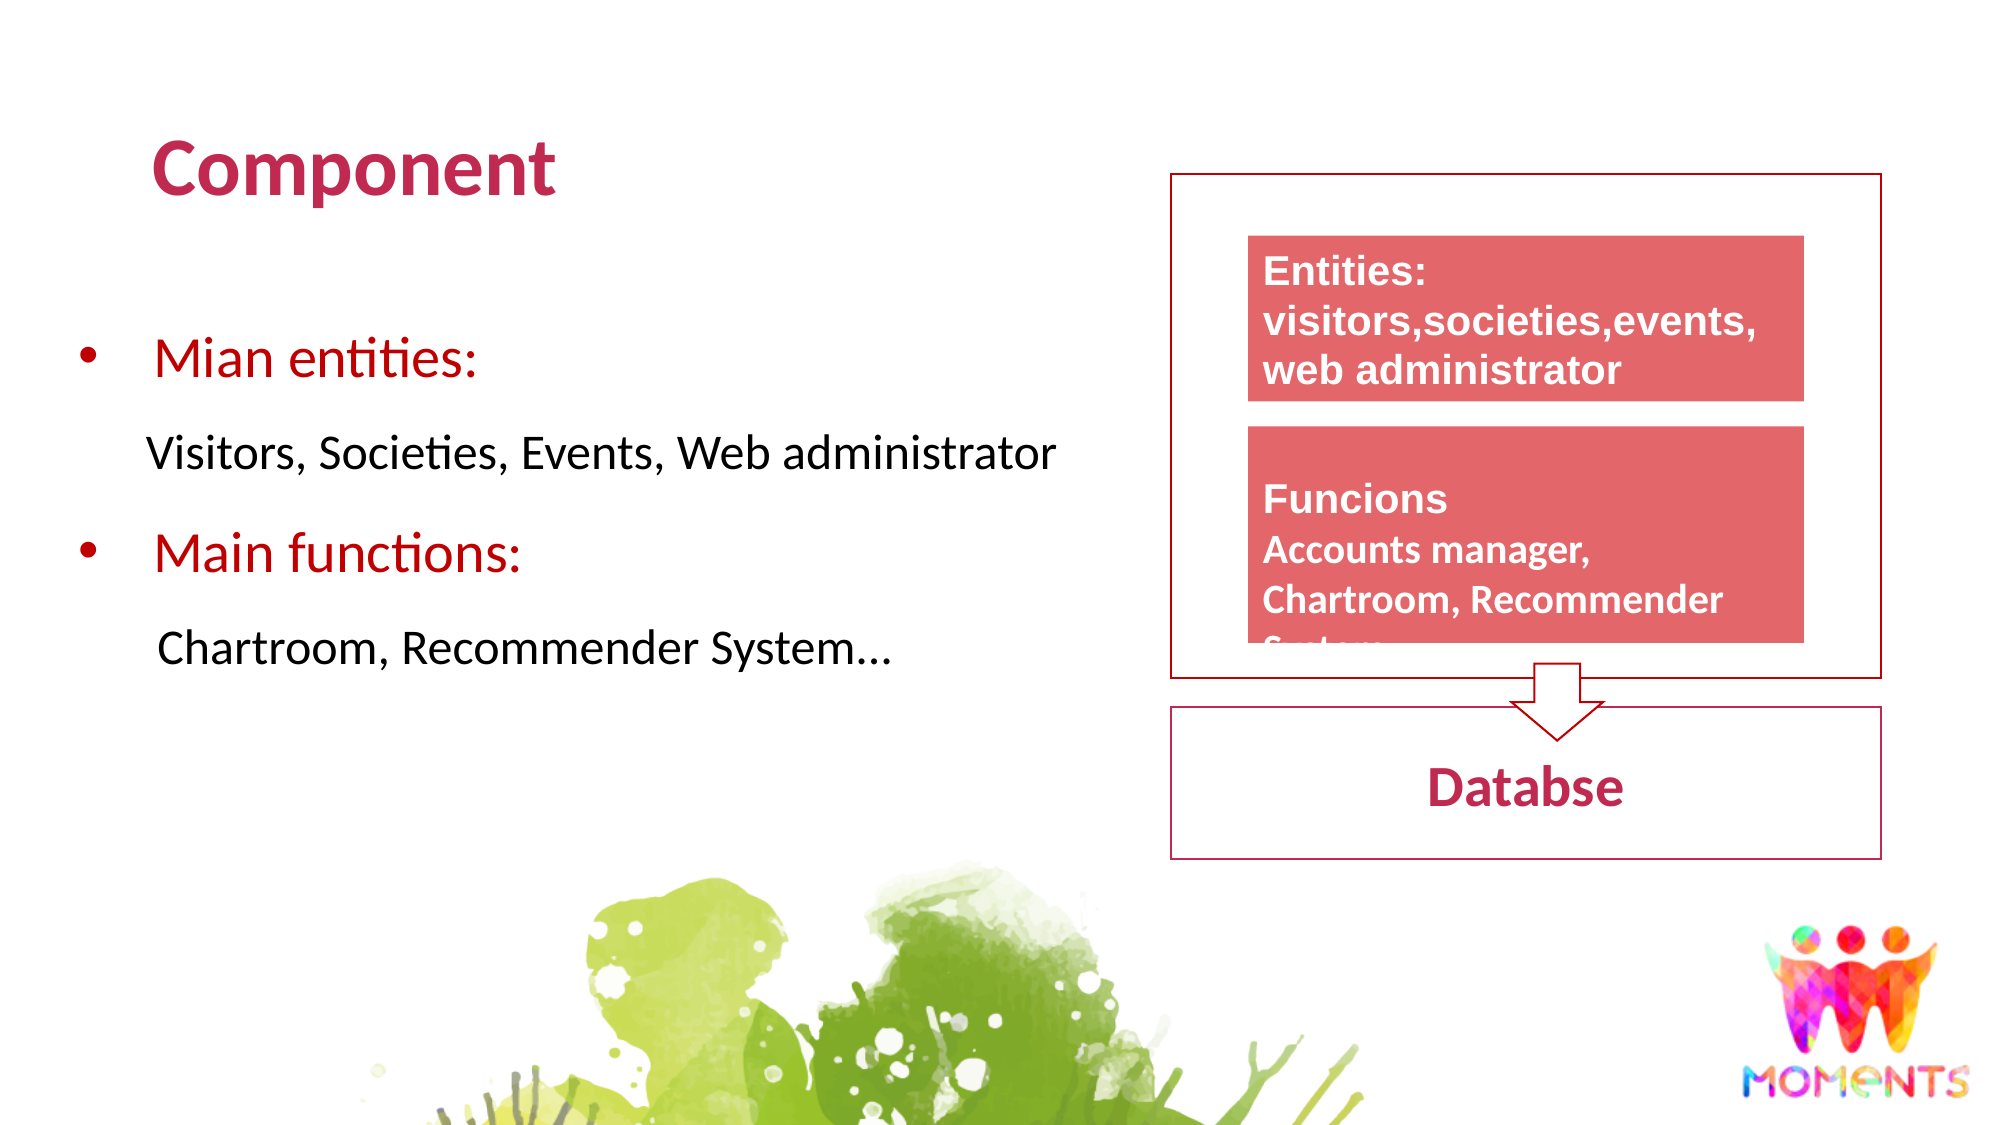

# Component

HTTP WEBSITE

Entities:
visitors,societies,events,
web administrator

Mian entities:
      Visitors, Societies, Events, Web administrator
Main functions:
       Chartroom, Recommender System...

Funcions
Accounts manager, Chartroom, Recommender System...

Databse